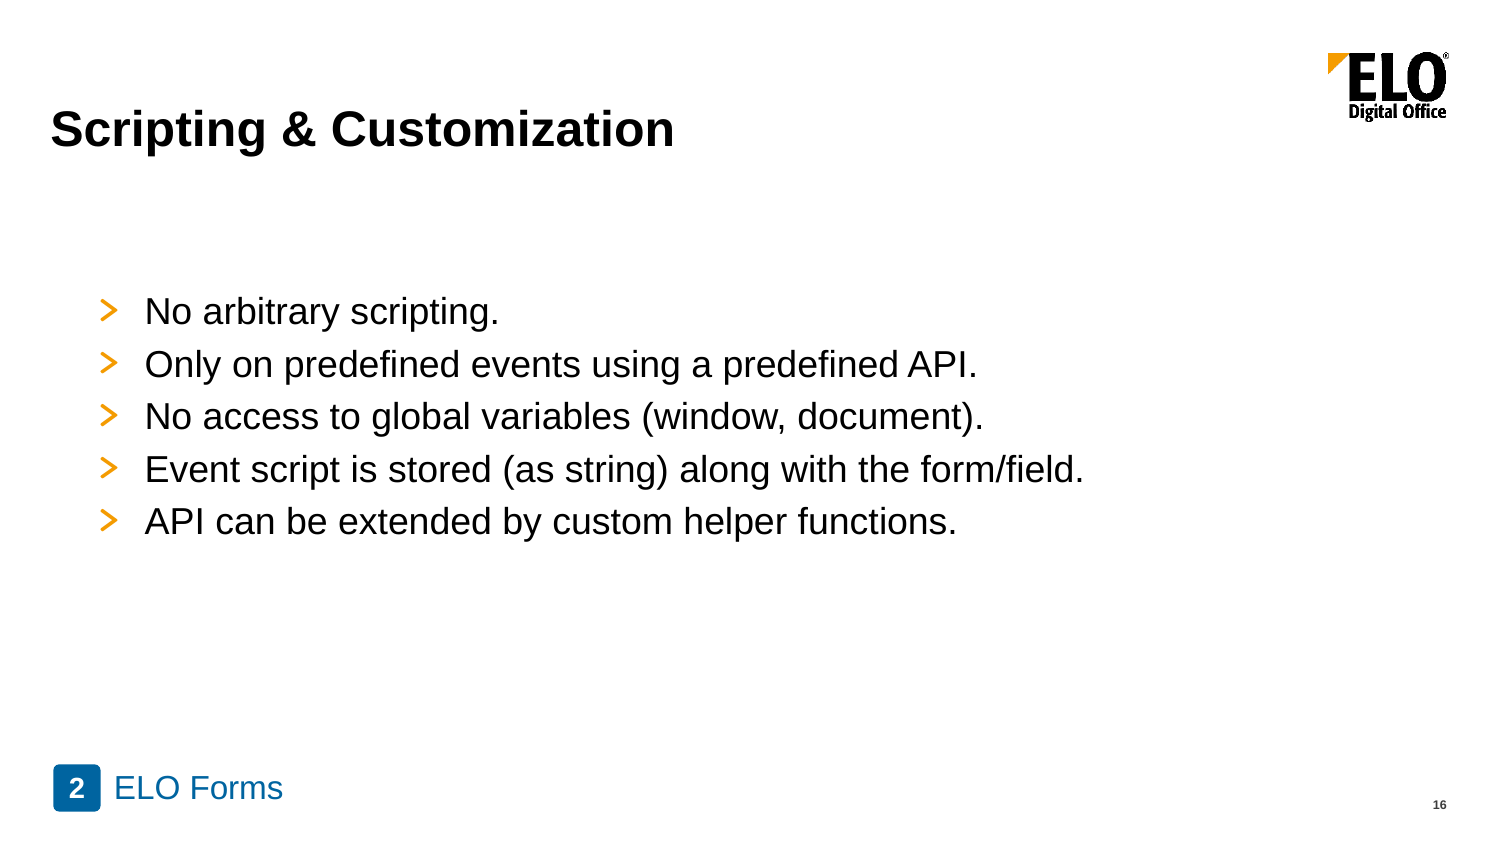

# Scripting & Customization
No arbitrary scripting.
Only on predefined events using a predefined API.
No access to global variables (window, document).
Event script is stored (as string) along with the form/field.
API can be extended by custom helper functions.
ELO Forms
2